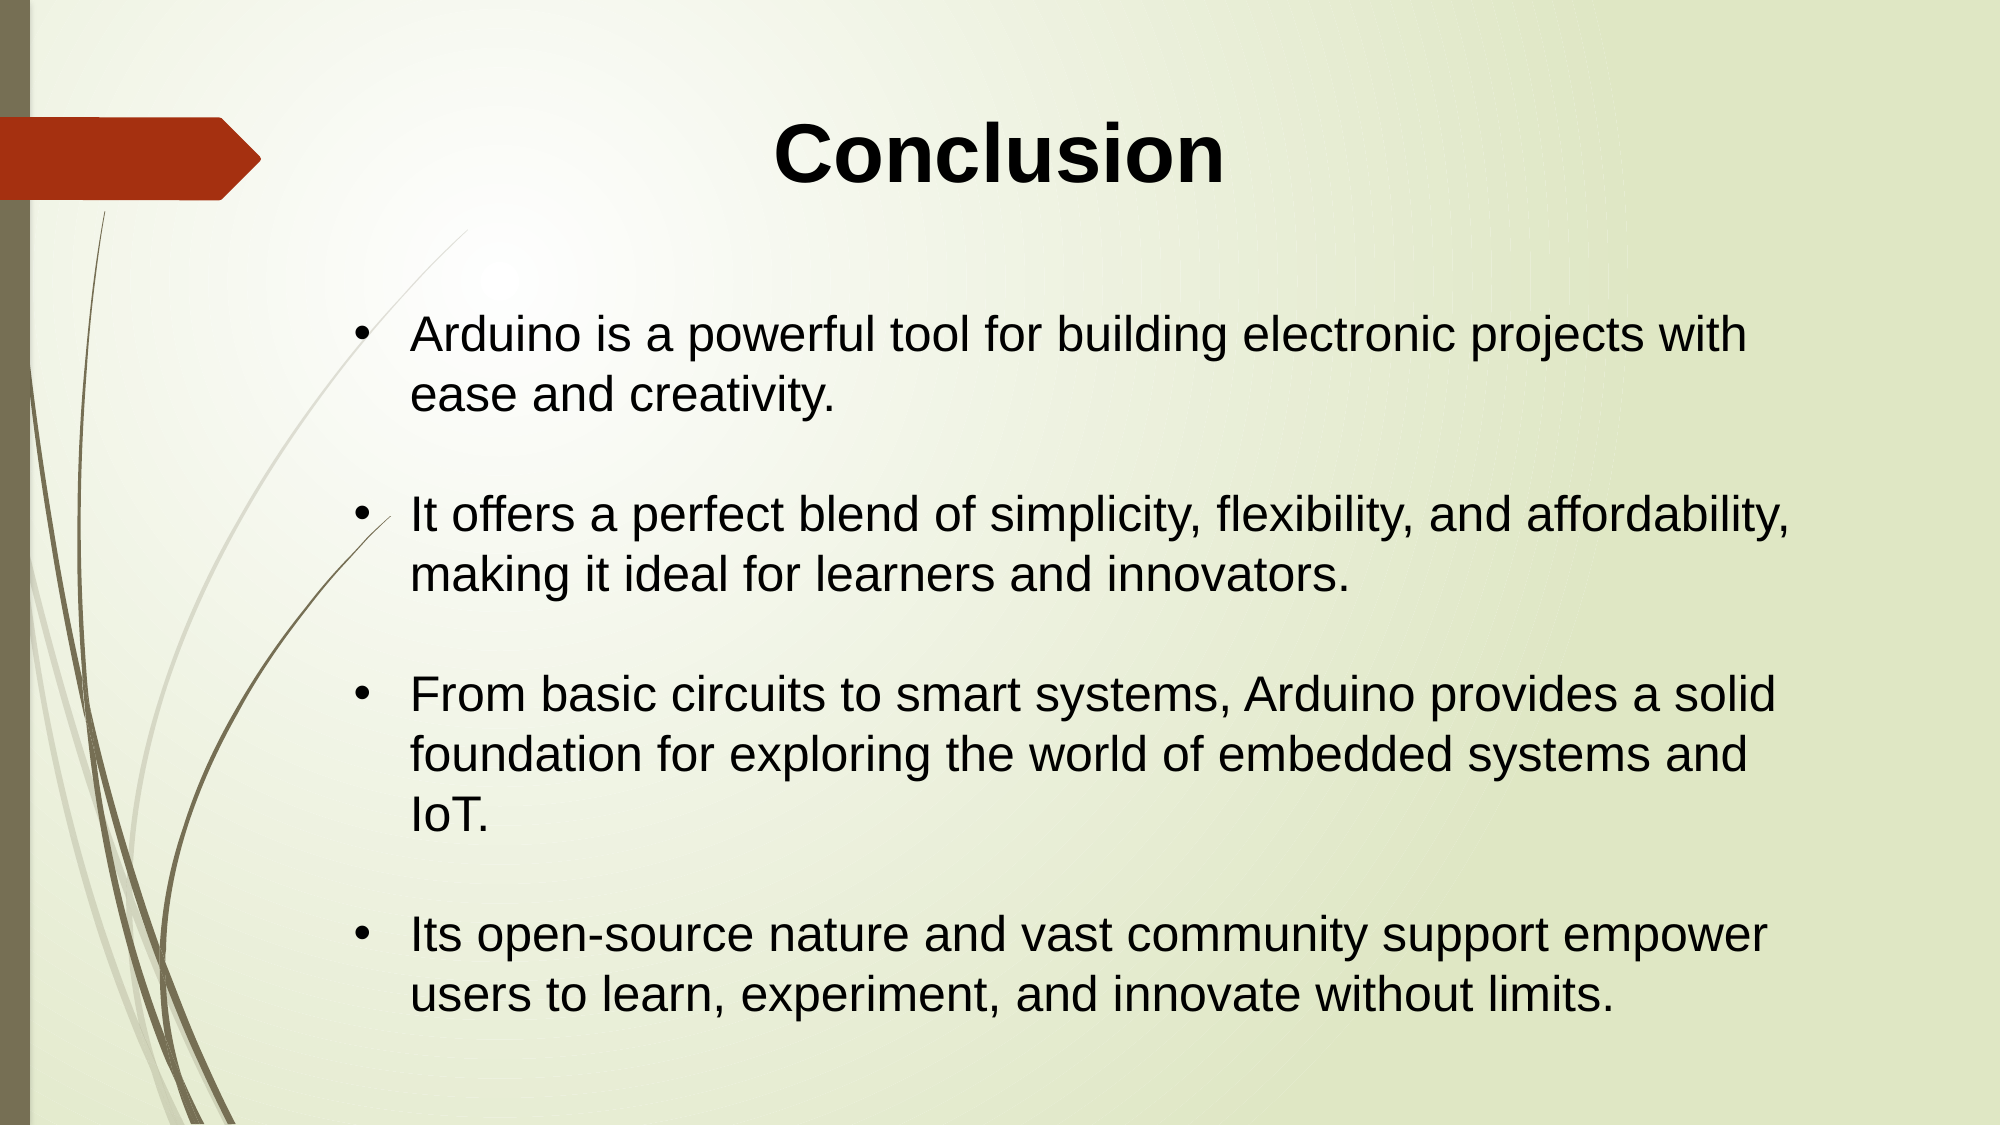

Conclusion
Arduino is a powerful tool for building electronic projects with ease and creativity.

It offers a perfect blend of simplicity, flexibility, and affordability, making it ideal for learners and innovators.

From basic circuits to smart systems, Arduino provides a solid foundation for exploring the world of embedded systems and IoT.

Its open-source nature and vast community support empower users to learn, experiment, and innovate without limits.